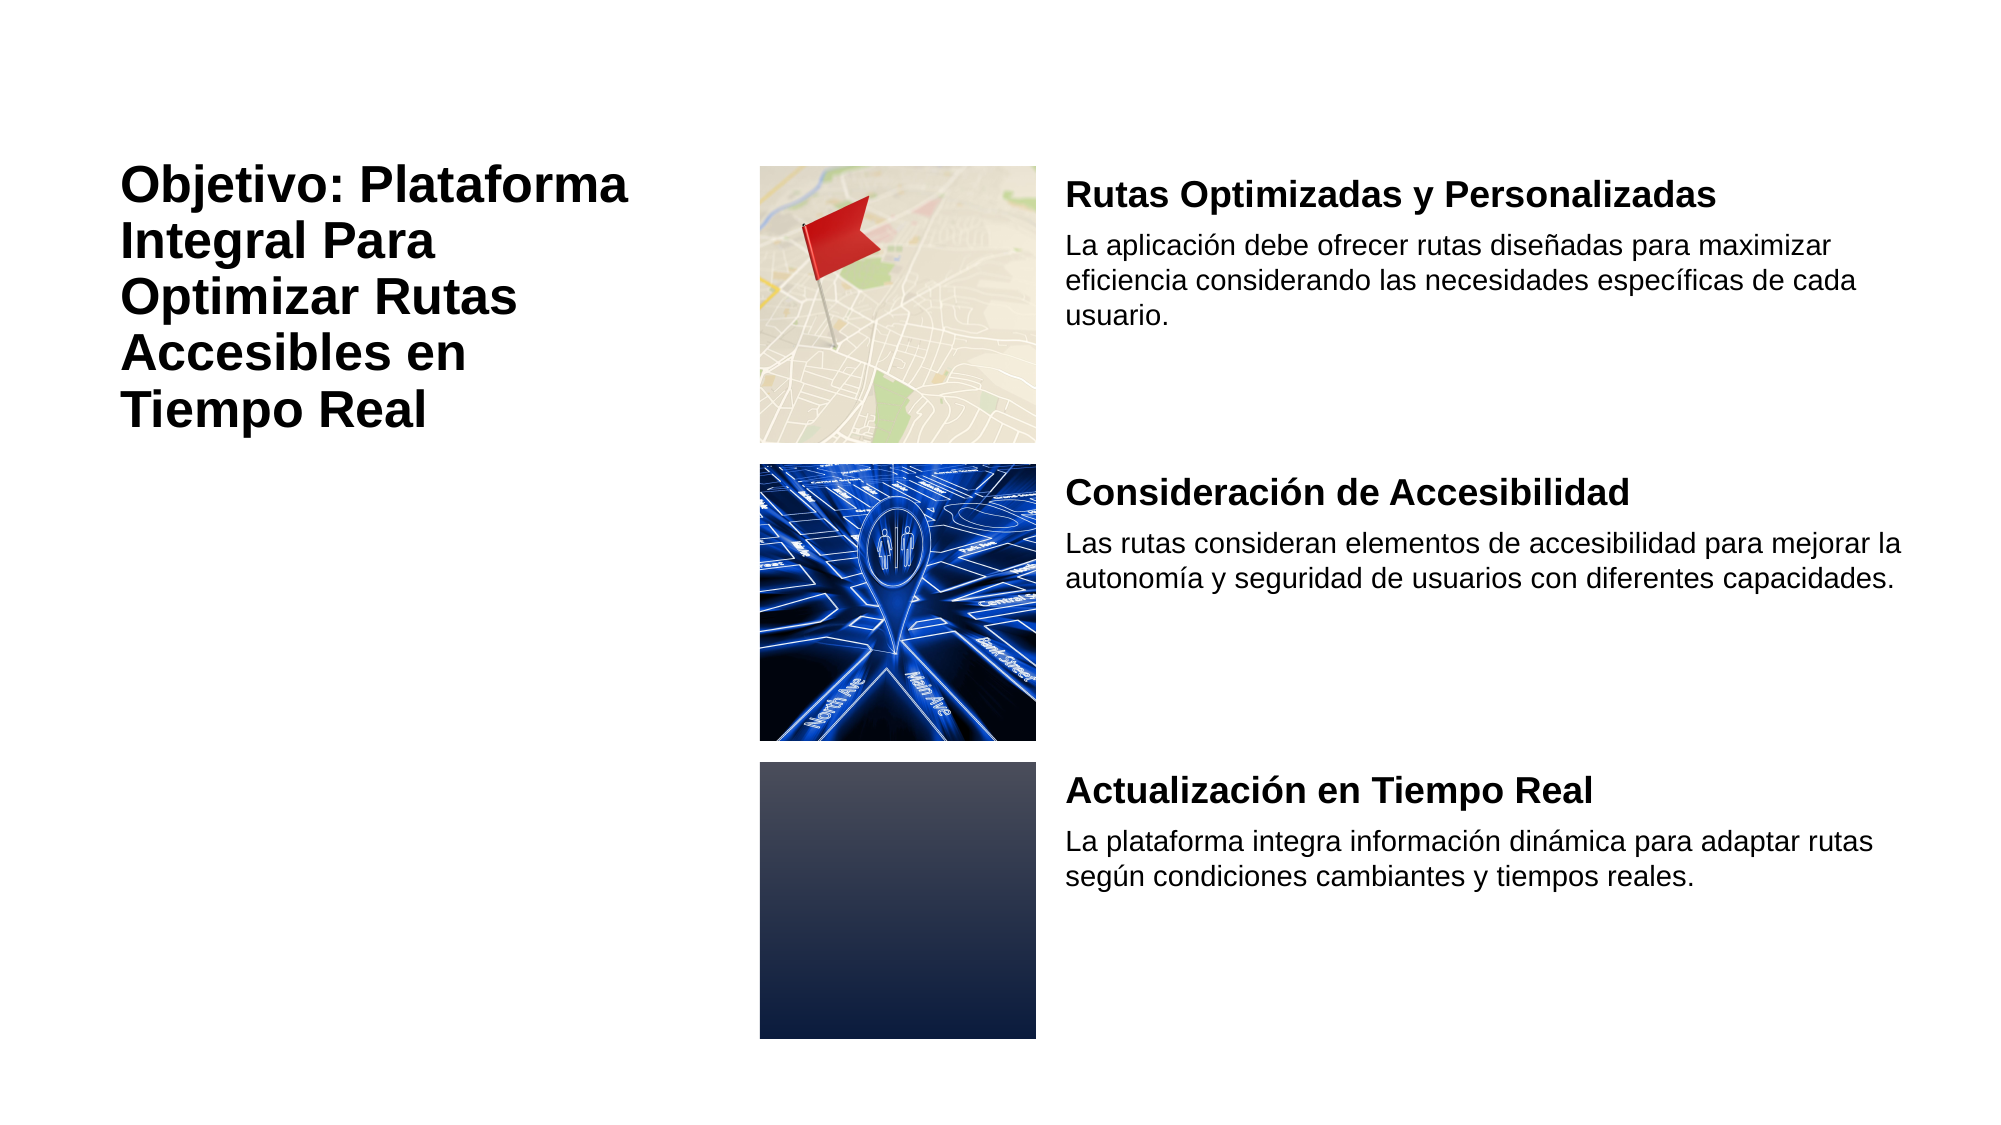

# Objetivo: Plataforma Integral Para Optimizar Rutas Accesibles en Tiempo Real
Rutas Optimizadas y Personalizadas
La aplicación debe ofrecer rutas diseñadas para maximizar eficiencia considerando las necesidades específicas de cada usuario.
Consideración de Accesibilidad
Las rutas consideran elementos de accesibilidad para mejorar la autonomía y seguridad de usuarios con diferentes capacidades.
Actualización en Tiempo Real
La plataforma integra información dinámica para adaptar rutas según condiciones cambiantes y tiempos reales.